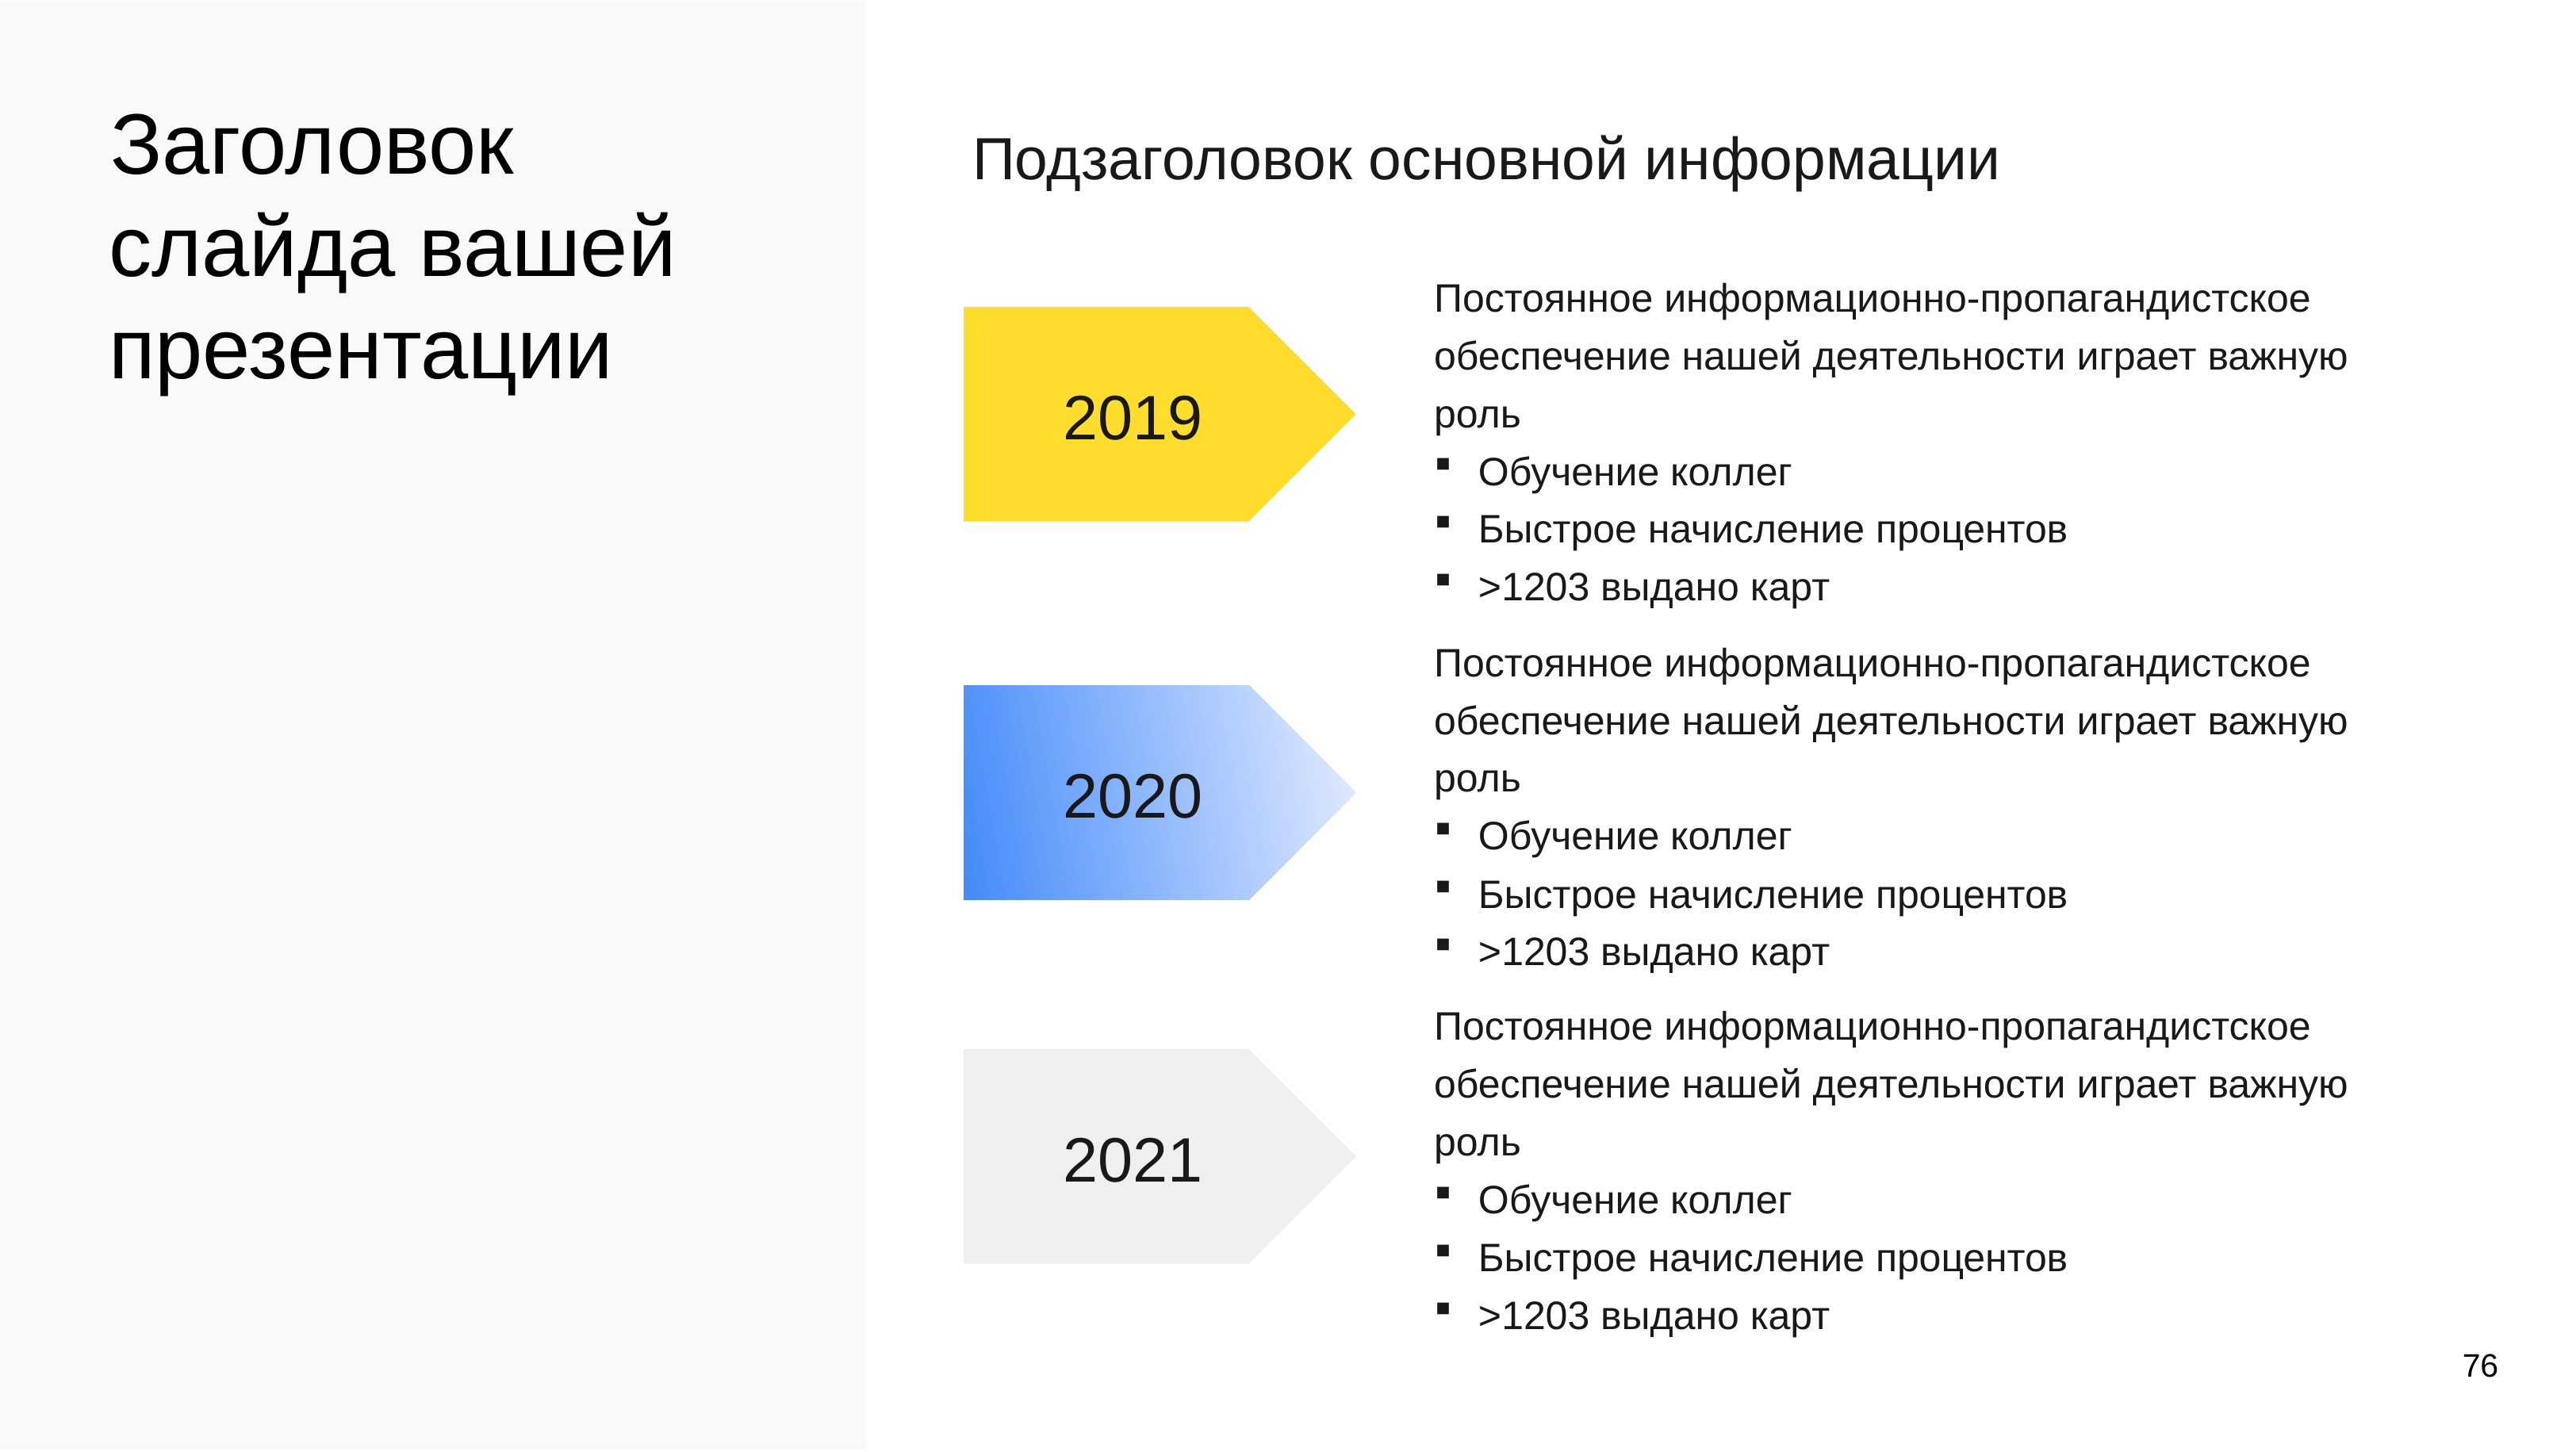

Заголовок слайда вашей презентации
Подзаголовок основной информации
Постоянное информационно-пропагандистское обеспечение нашей деятельности играет важную роль
Обучение коллег
Быстрое начисление процентов
>1203 выдано карт
2019
Постоянное информационно-пропагандистское обеспечение нашей деятельности играет важную роль
Обучение коллег
Быстрое начисление процентов
>1203 выдано карт
2020
Постоянное информационно-пропагандистское обеспечение нашей деятельности играет важную роль
Обучение коллег
Быстрое начисление процентов
>1203 выдано карт
2021
76